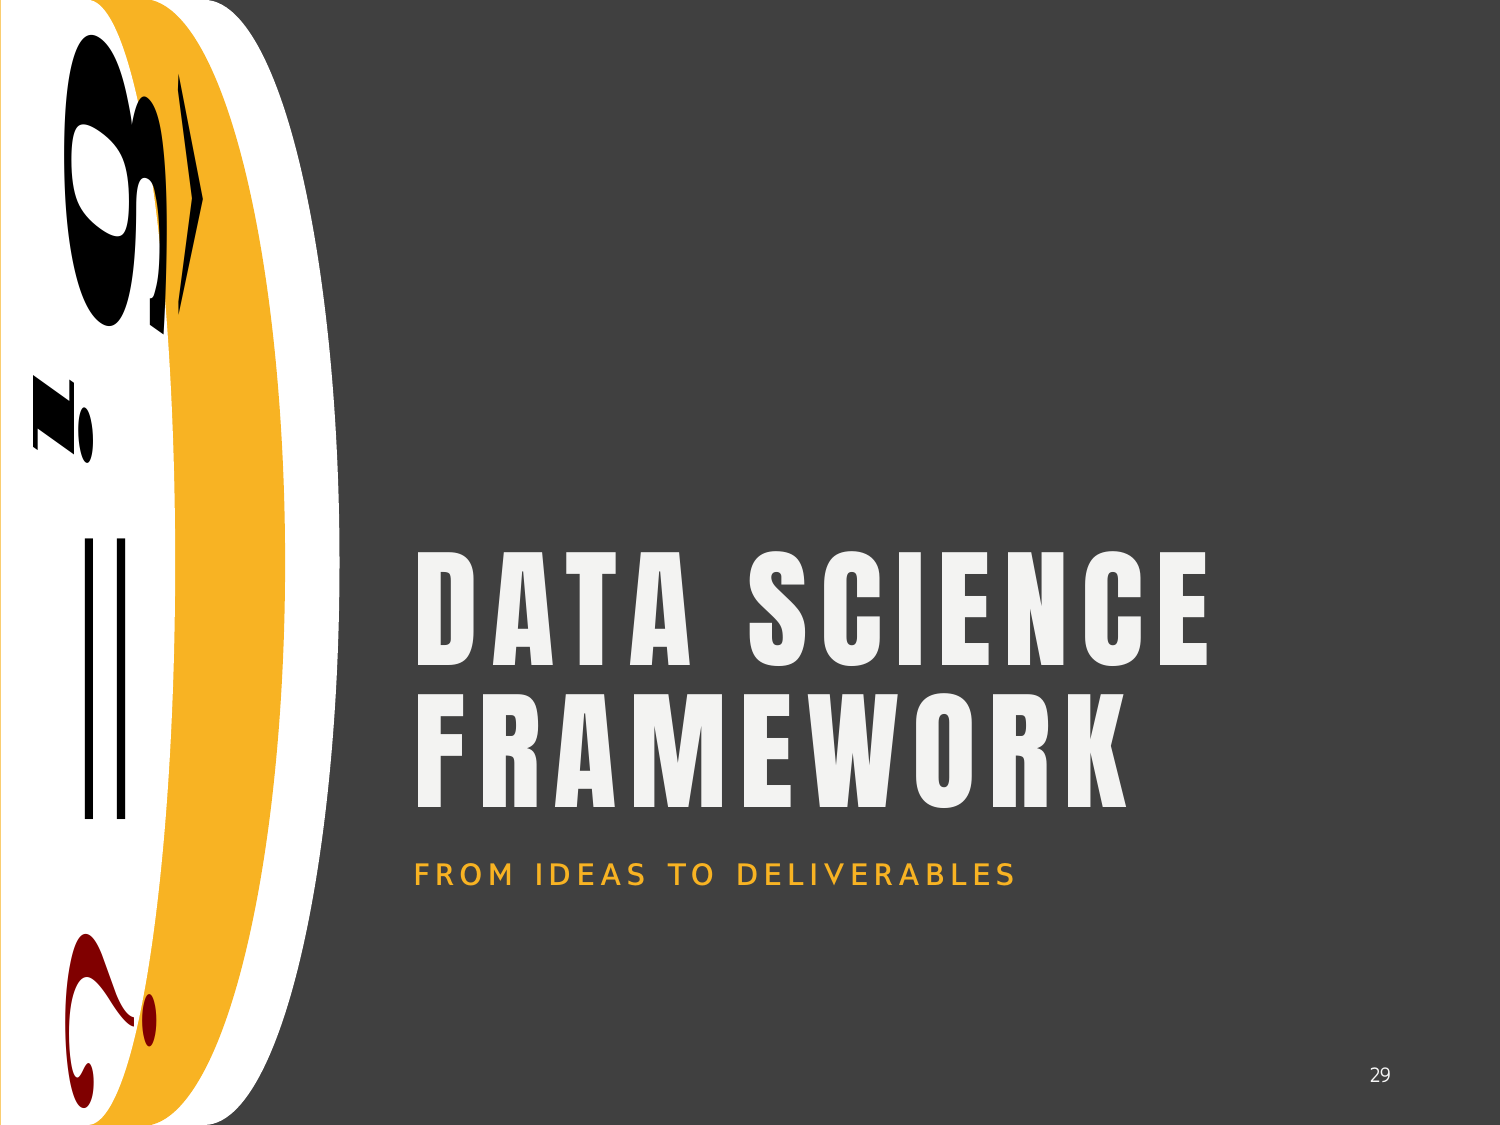

# Data Science Framework
From ideas to deliverables
29